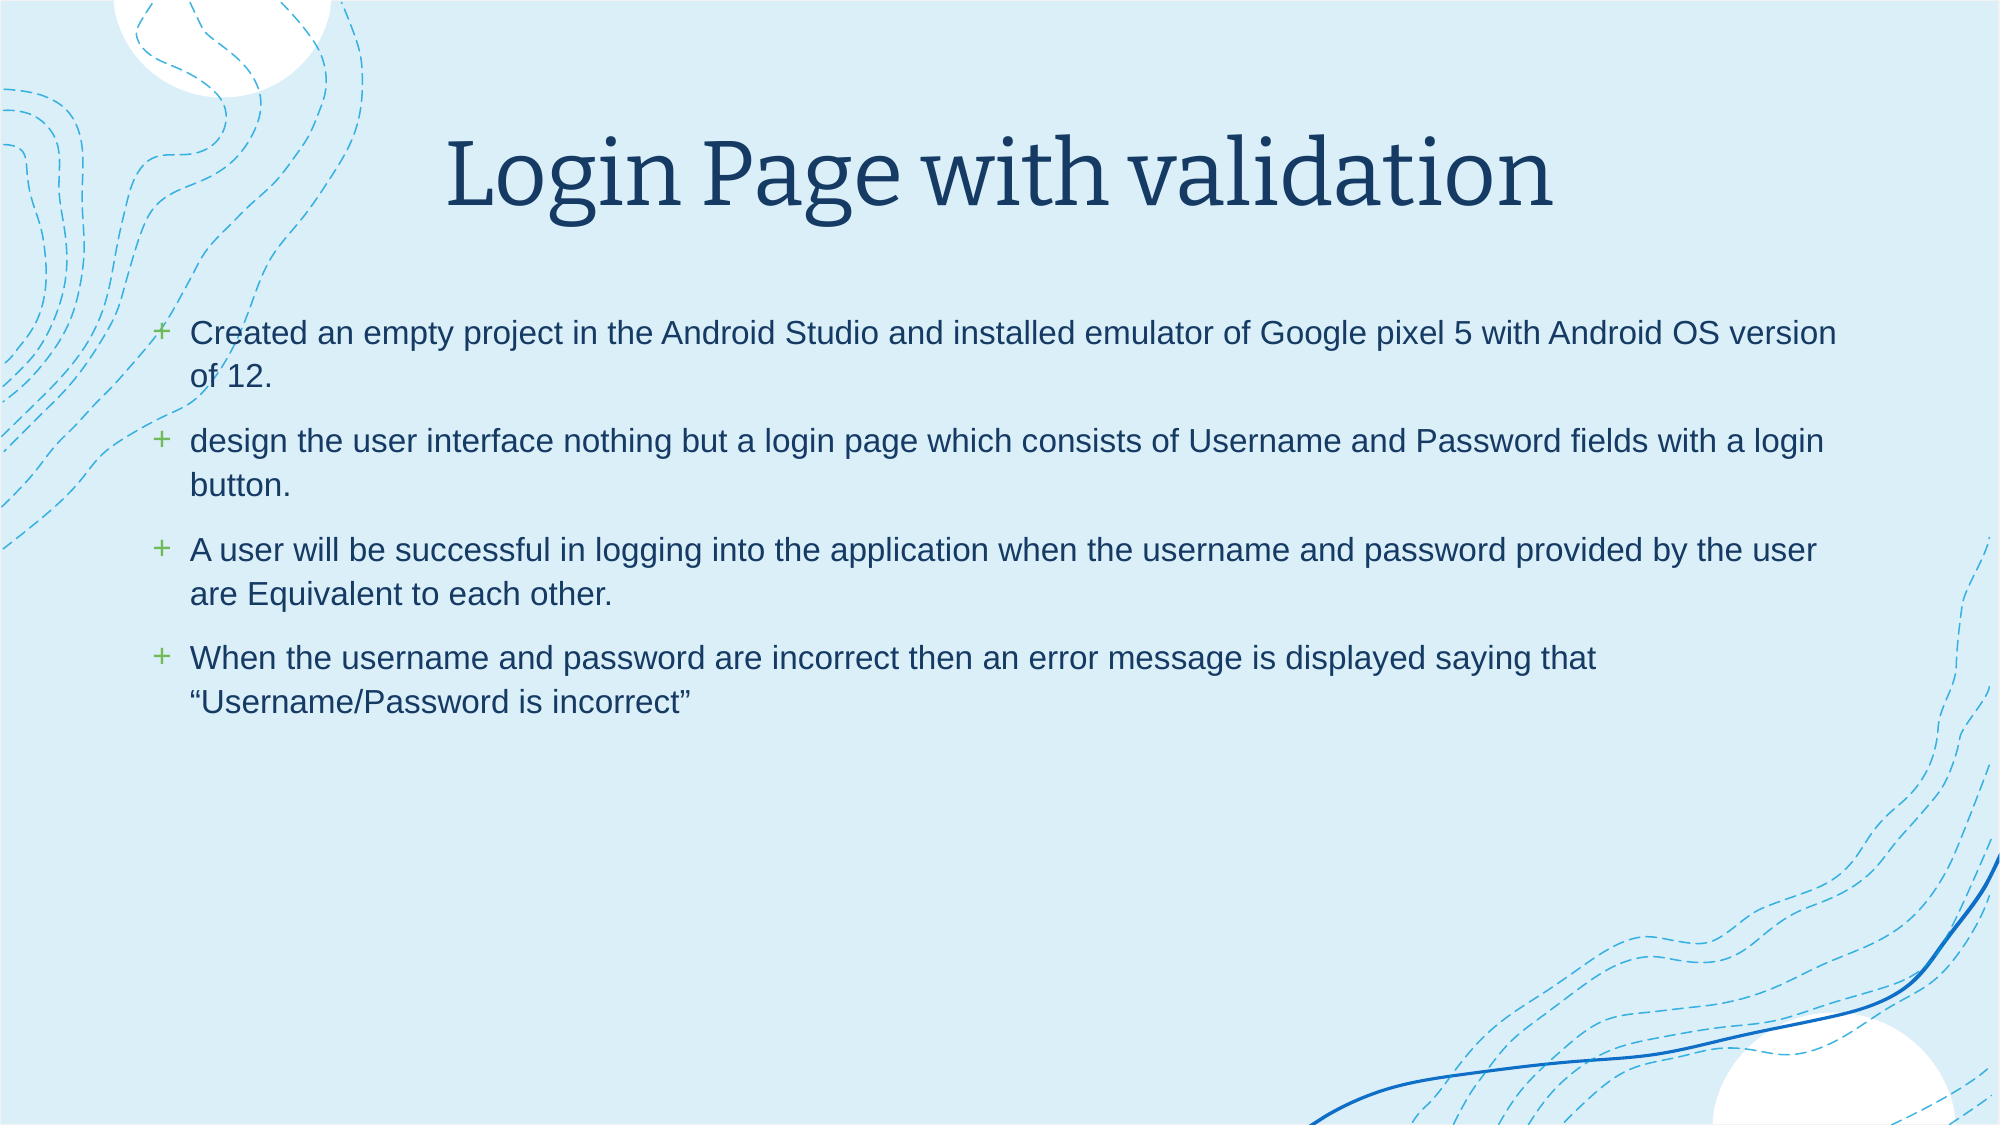

# Login Page with validation
Created an empty project in the Android Studio and installed emulator of Google pixel 5 with Android OS version of 12.
design the user interface nothing but a login page which consists of Username and Password fields with a login
button.
A user will be successful in logging into the application when the username and password provided by the user are Equivalent to each other.
When the username and password are incorrect then an error message is displayed saying that “Username/Password is incorrect”